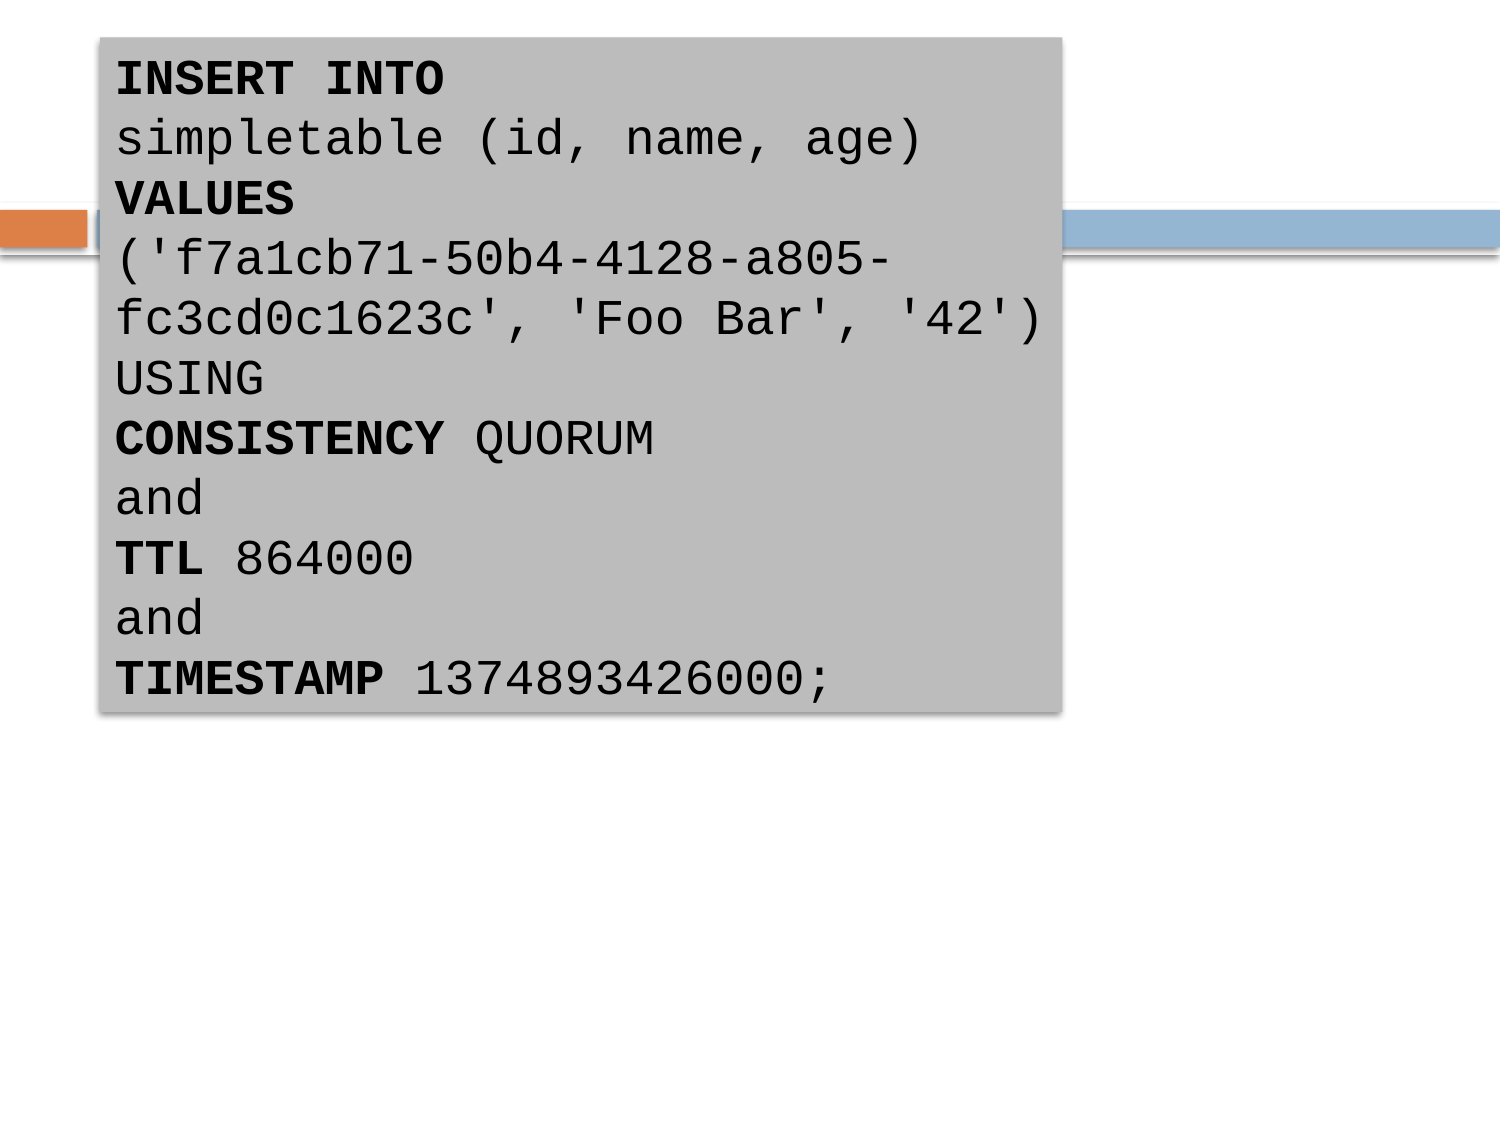

INSERT INTO
simpletable (id, name, age)
VALUES
('f7a1cb71-50b4-4128-a805-fc3cd0c1623c', 'Foo Bar', '42')
USING
CONSISTENCY QUORUM
and
TTL 864000
and
TIMESTAMP 1374893426000;
#